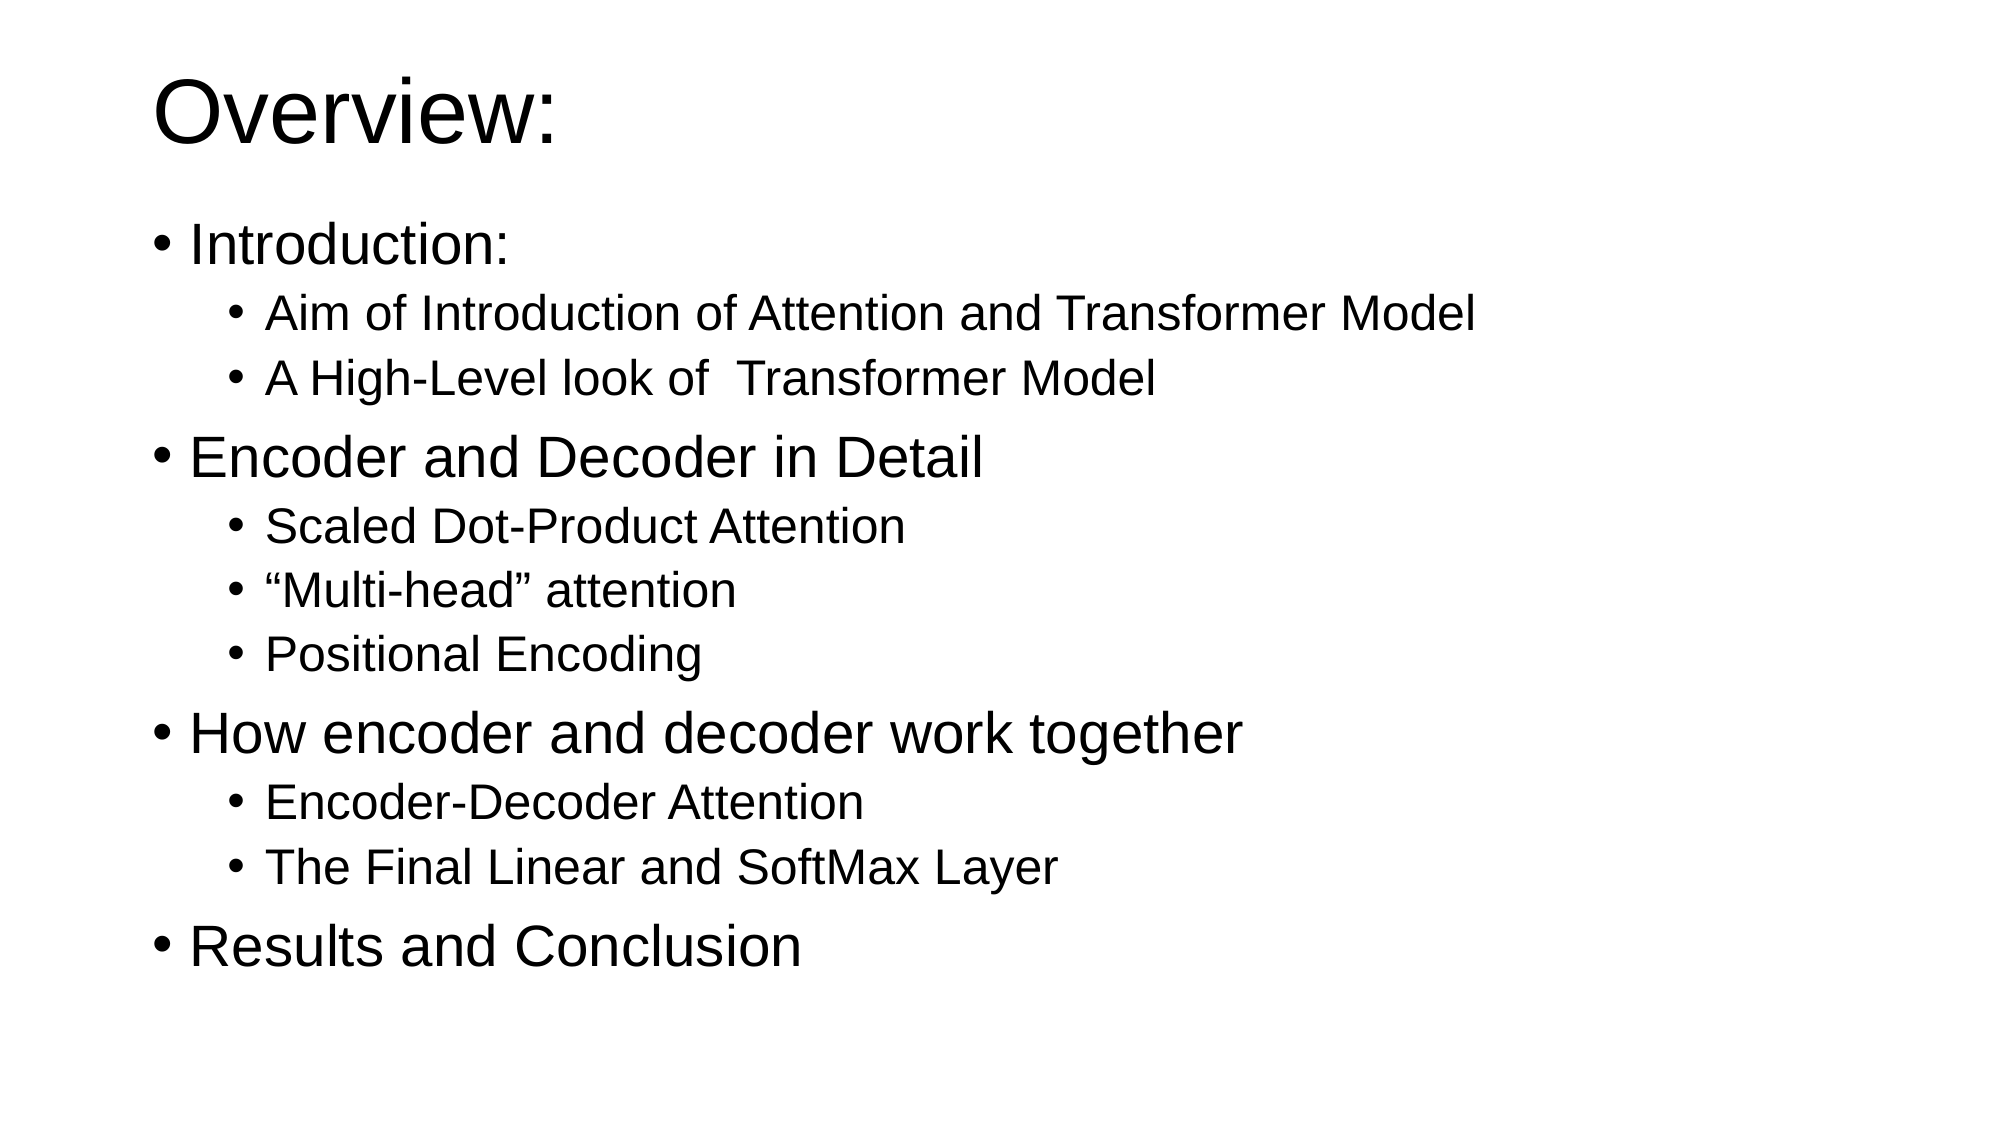

# Overview:
Introduction:
Aim of Introduction of Attention and Transformer Model
A High-Level look of  Transformer Model
Encoder and Decoder in Detail
Scaled Dot-Product Attention
“Multi-head” attention
Positional Encoding
How encoder and decoder work together
Encoder-Decoder Attention
The Final Linear and SoftMax Layer
Results and Conclusion